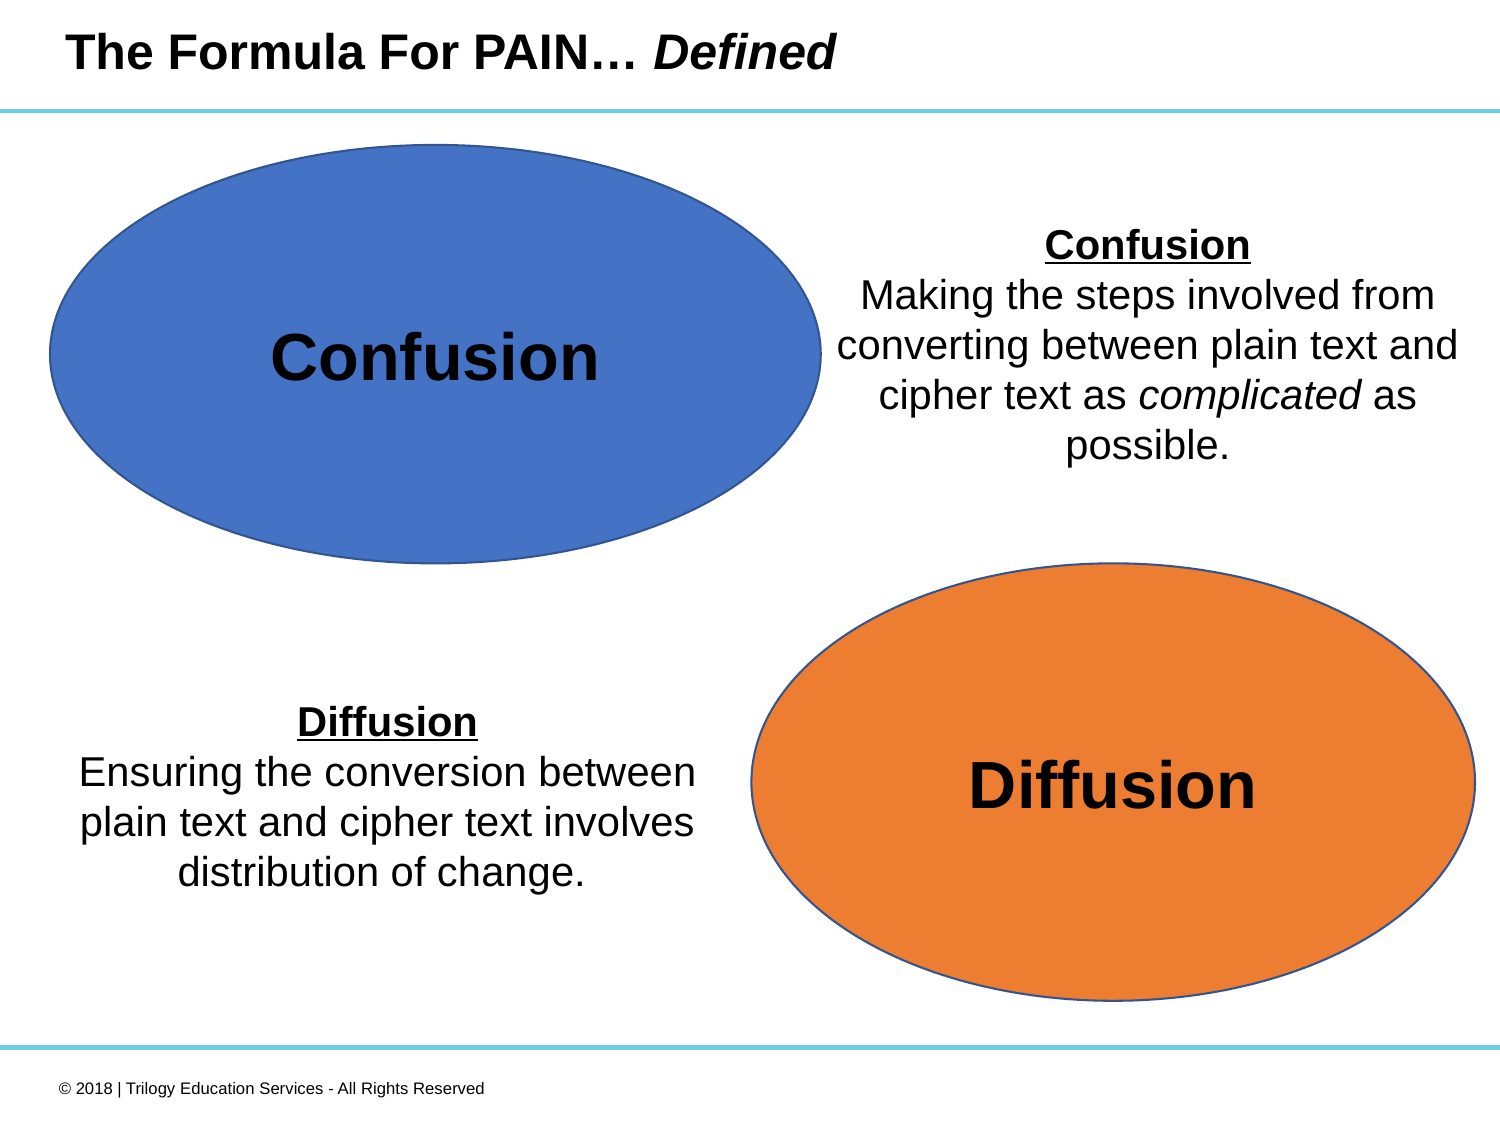

# The Formula For PAIN… Defined
Confusion
Confusion
Making the steps involved from converting between plain text and cipher text as complicated as possible.
Diffusion
Diffusion
Ensuring the conversion between plain text and cipher text involves distribution of change.